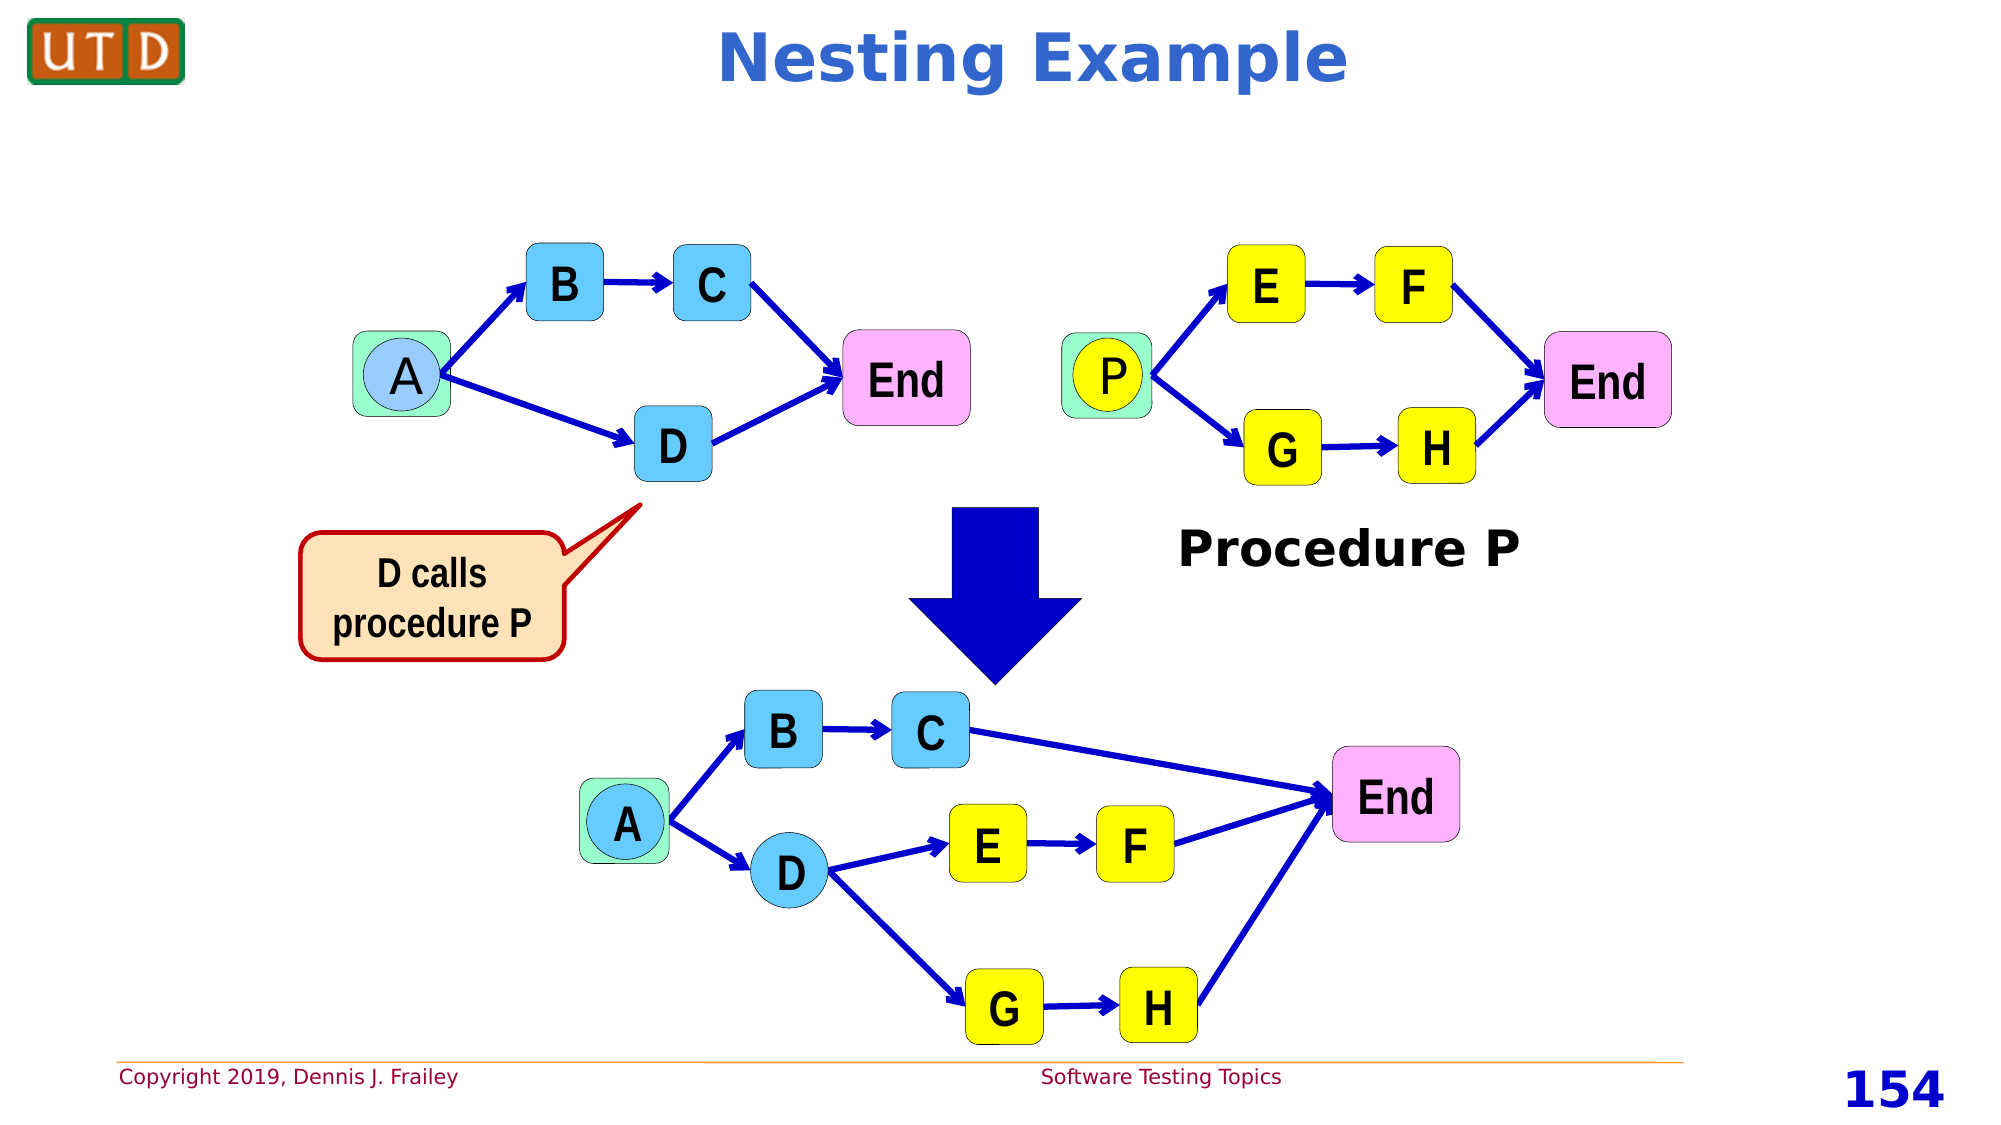

# Nesting Example
B
C
End

A
D
E
F
End

P
H
G

Procedure P
D calls procedure P
B
C
End

A
E
F
D
H
G